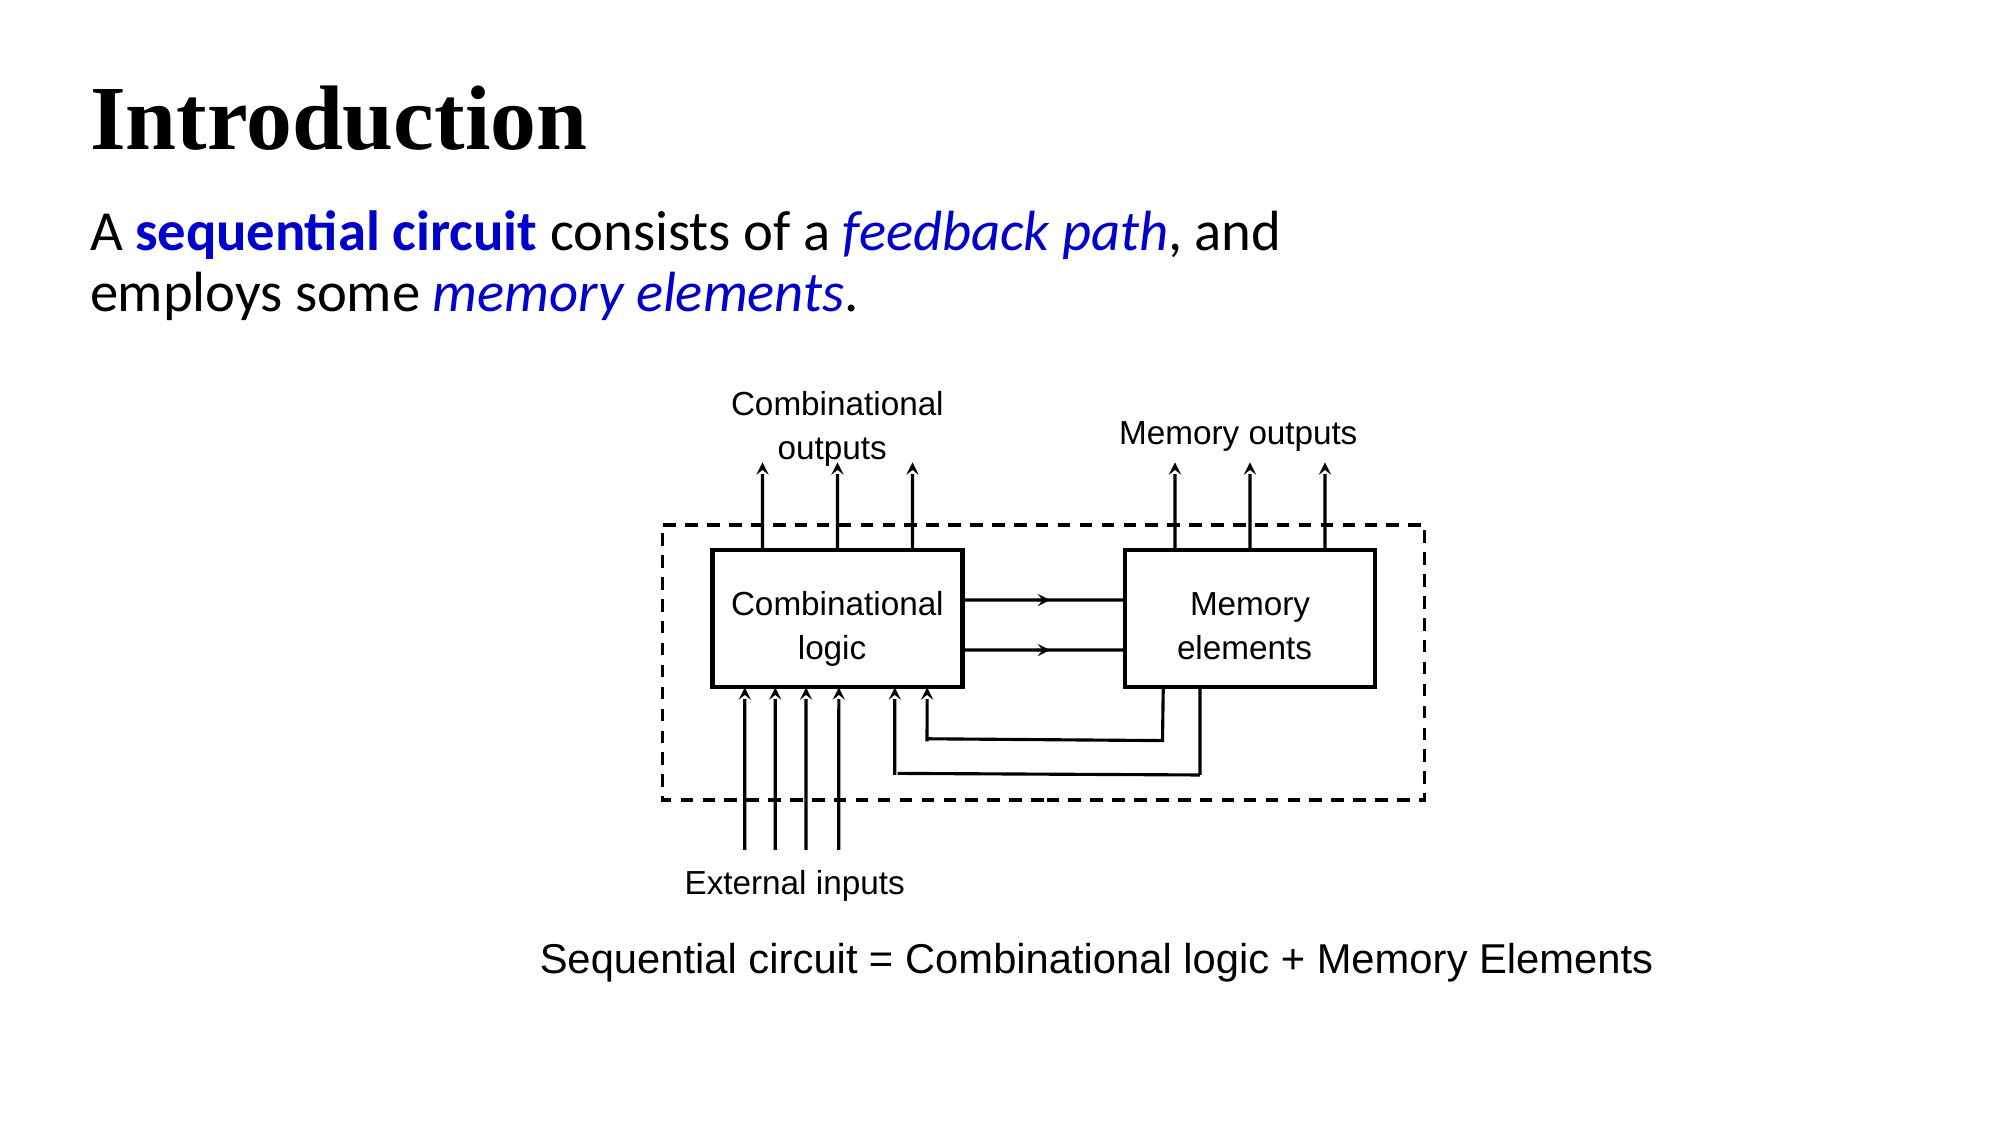

# Introduction
A sequential circuit consists of a feedback path, and employs some memory elements.
Combinational outputs
Memory outputs

Combinational logic
Memory elements

External inputs
Sequential circuit = Combinational logic + Memory Elements